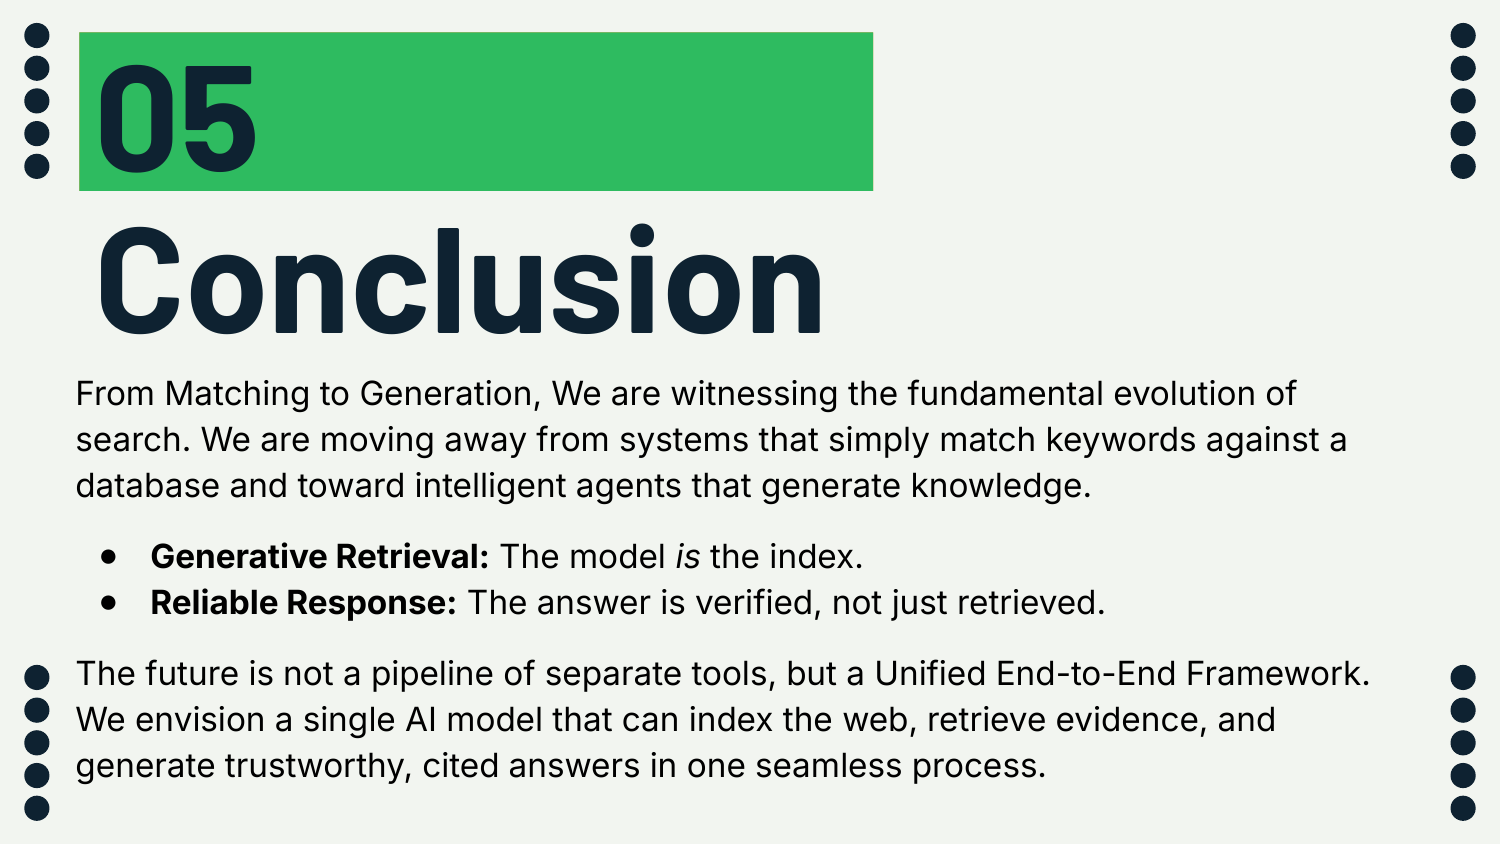

05
03
03
# Conclusion
From Matching to Generation, We are witnessing the fundamental evolution of search. We are moving away from systems that simply match keywords against a database and toward intelligent agents that generate knowledge.
Generative Retrieval: The model is the index.
Reliable Response: The answer is verified, not just retrieved.
The future is not a pipeline of separate tools, but a Unified End-to-End Framework. We envision a single AI model that can index the web, retrieve evidence, and generate trustworthy, cited answers in one seamless process.